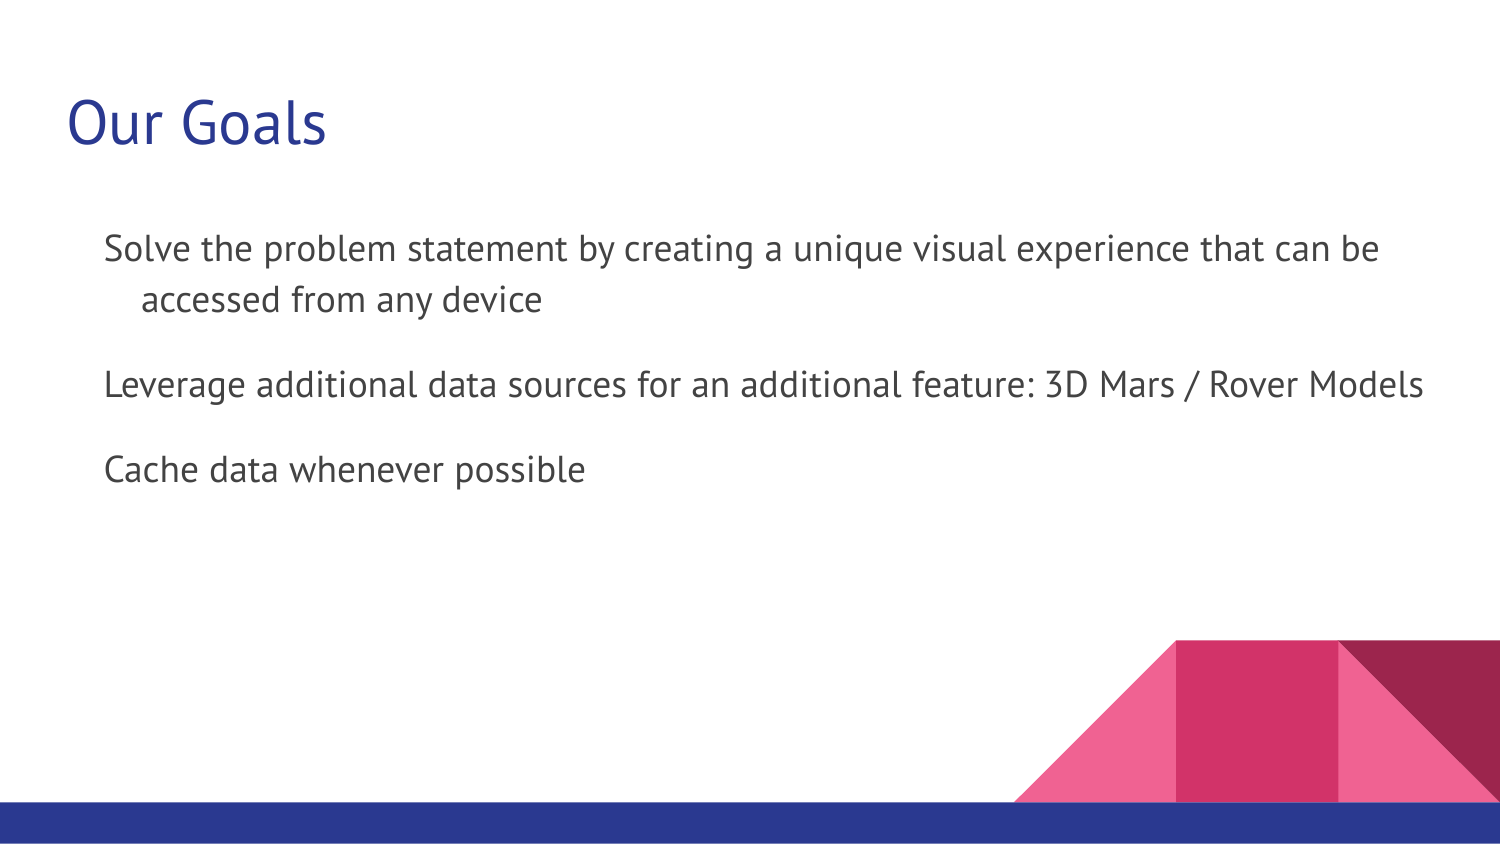

# Our Goals
Solve the problem statement by creating a unique visual experience that can be accessed from any device
Leverage additional data sources for an additional feature: 3D Mars / Rover Models
Cache data whenever possible